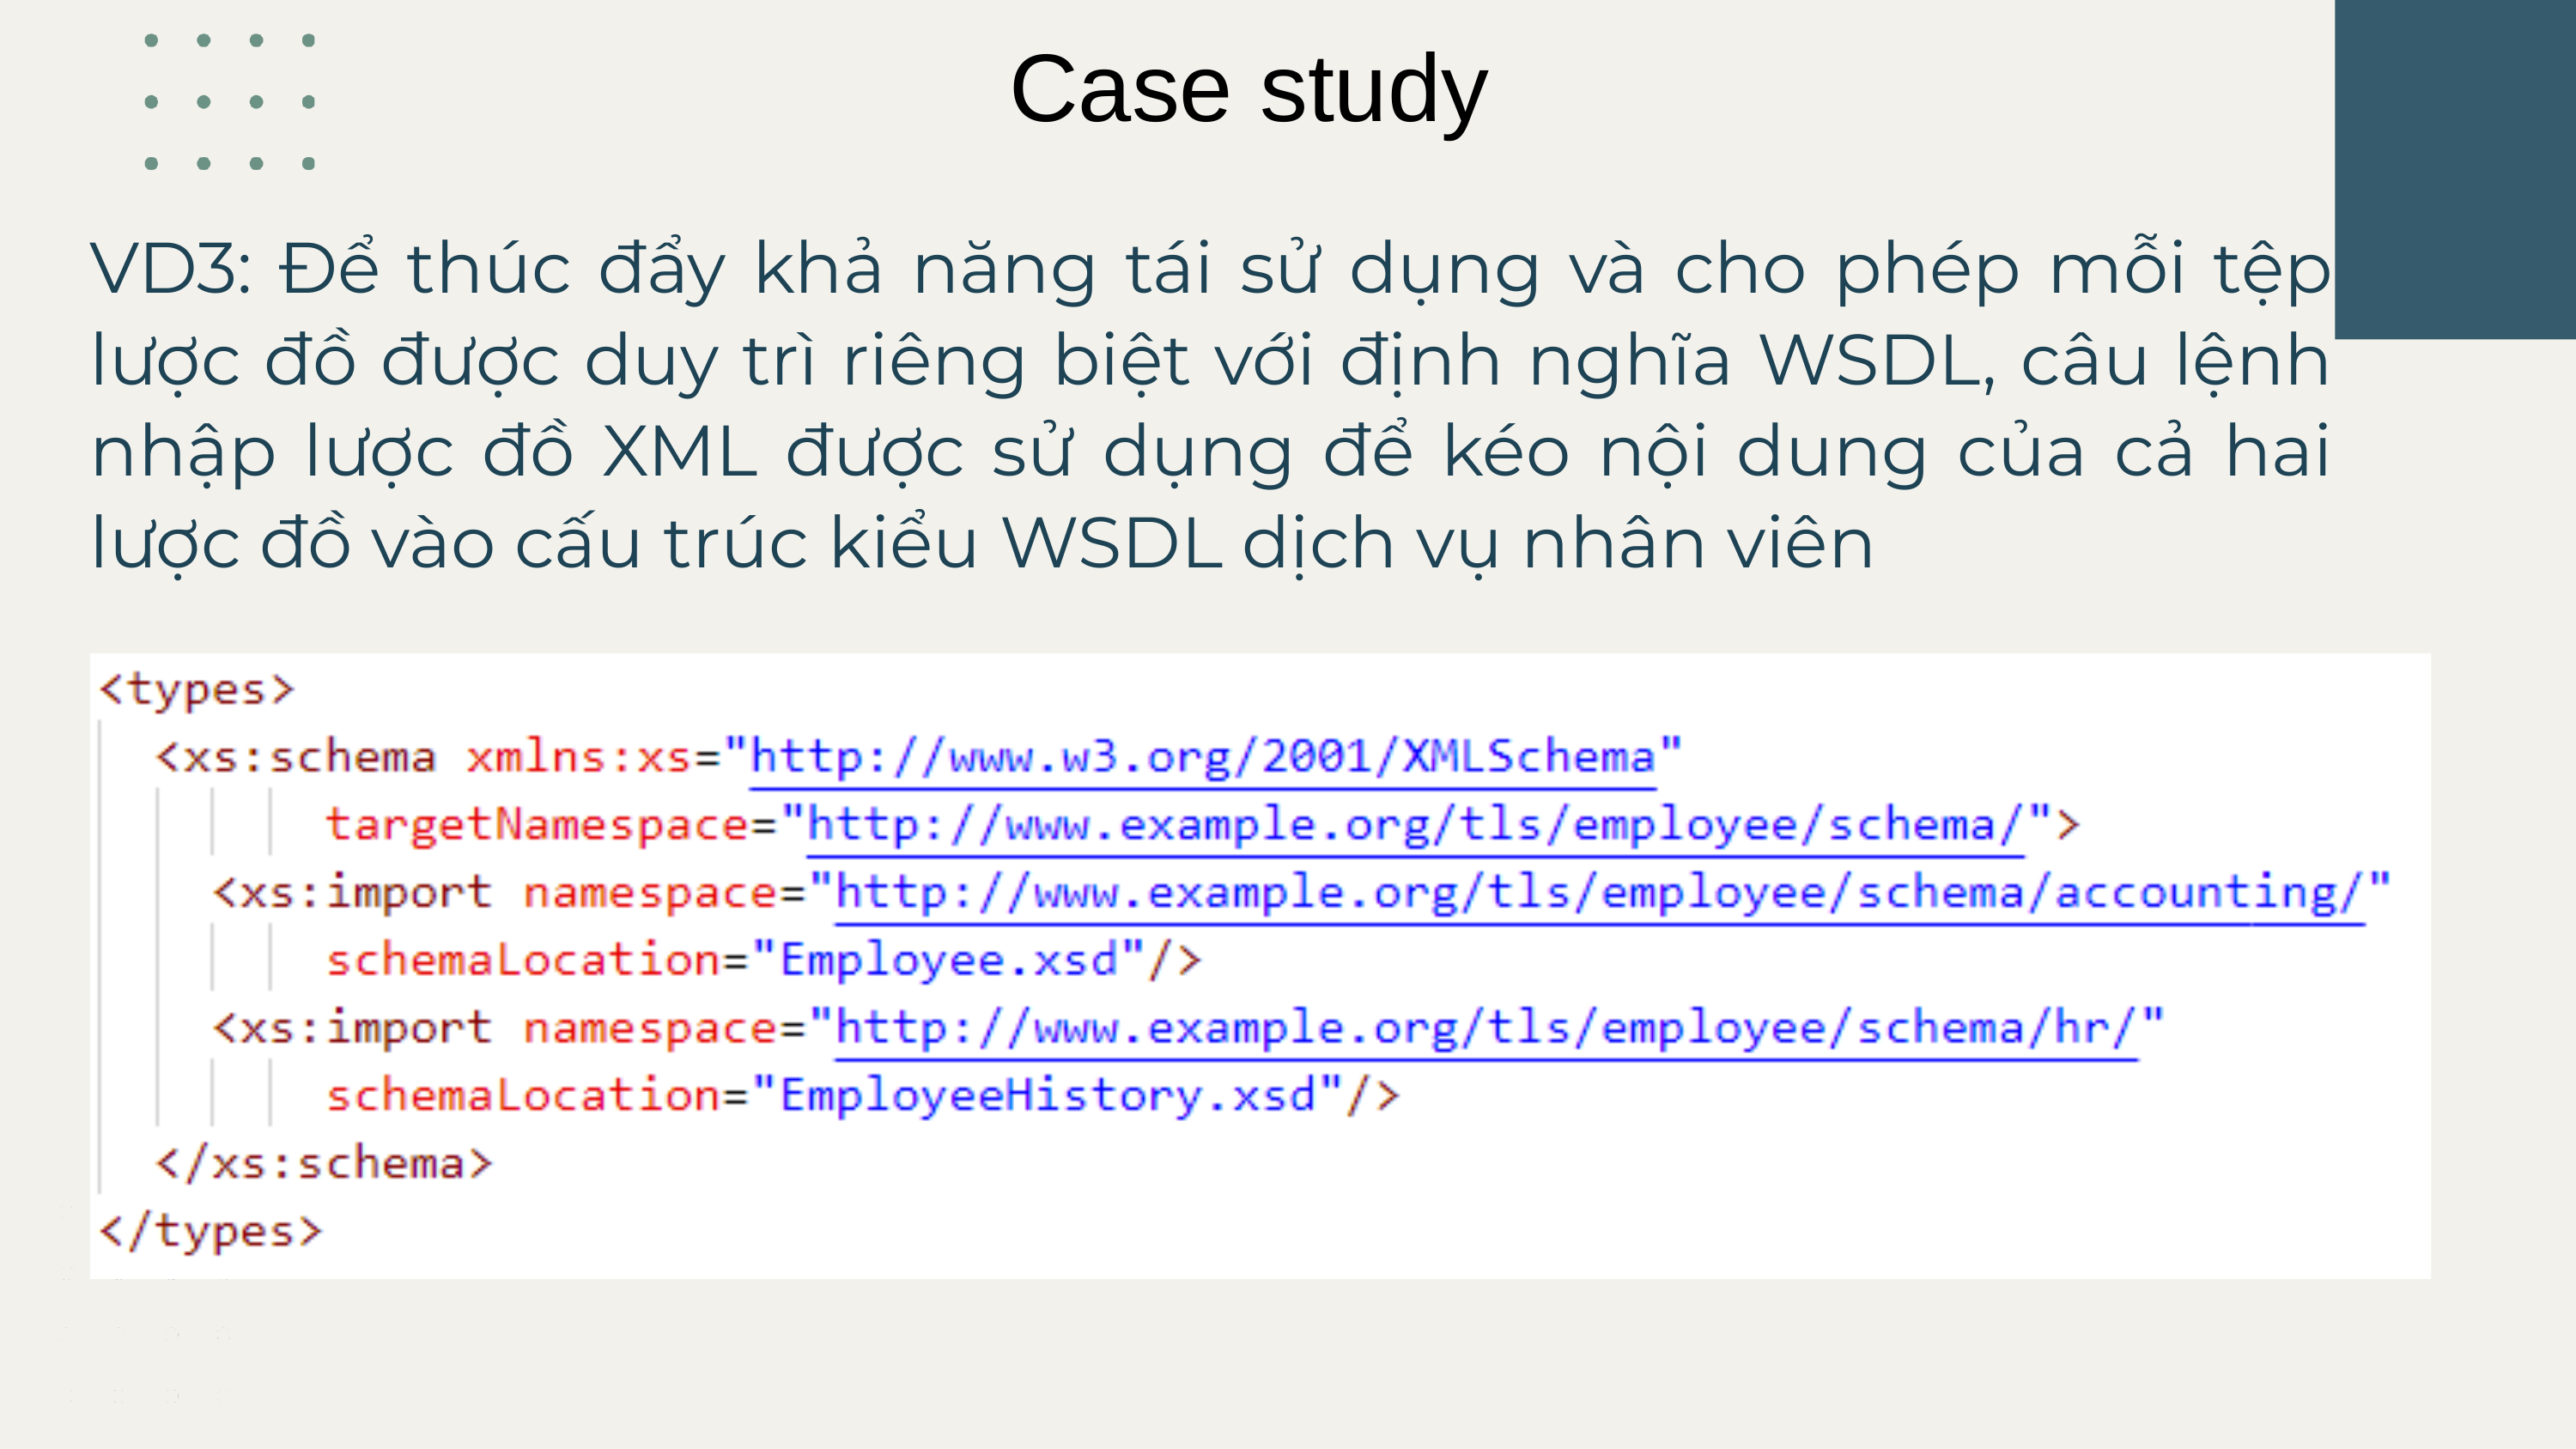

Case study
VD3: Để thúc đẩy khả năng tái sử dụng và cho phép mỗi tệp lược đồ được duy trì riêng biệt với định nghĩa WSDL, câu lệnh nhập lược đồ XML được sử dụng để kéo nội dung của cả hai lược đồ vào cấu trúc kiểu WSDL dịch vụ nhân viên